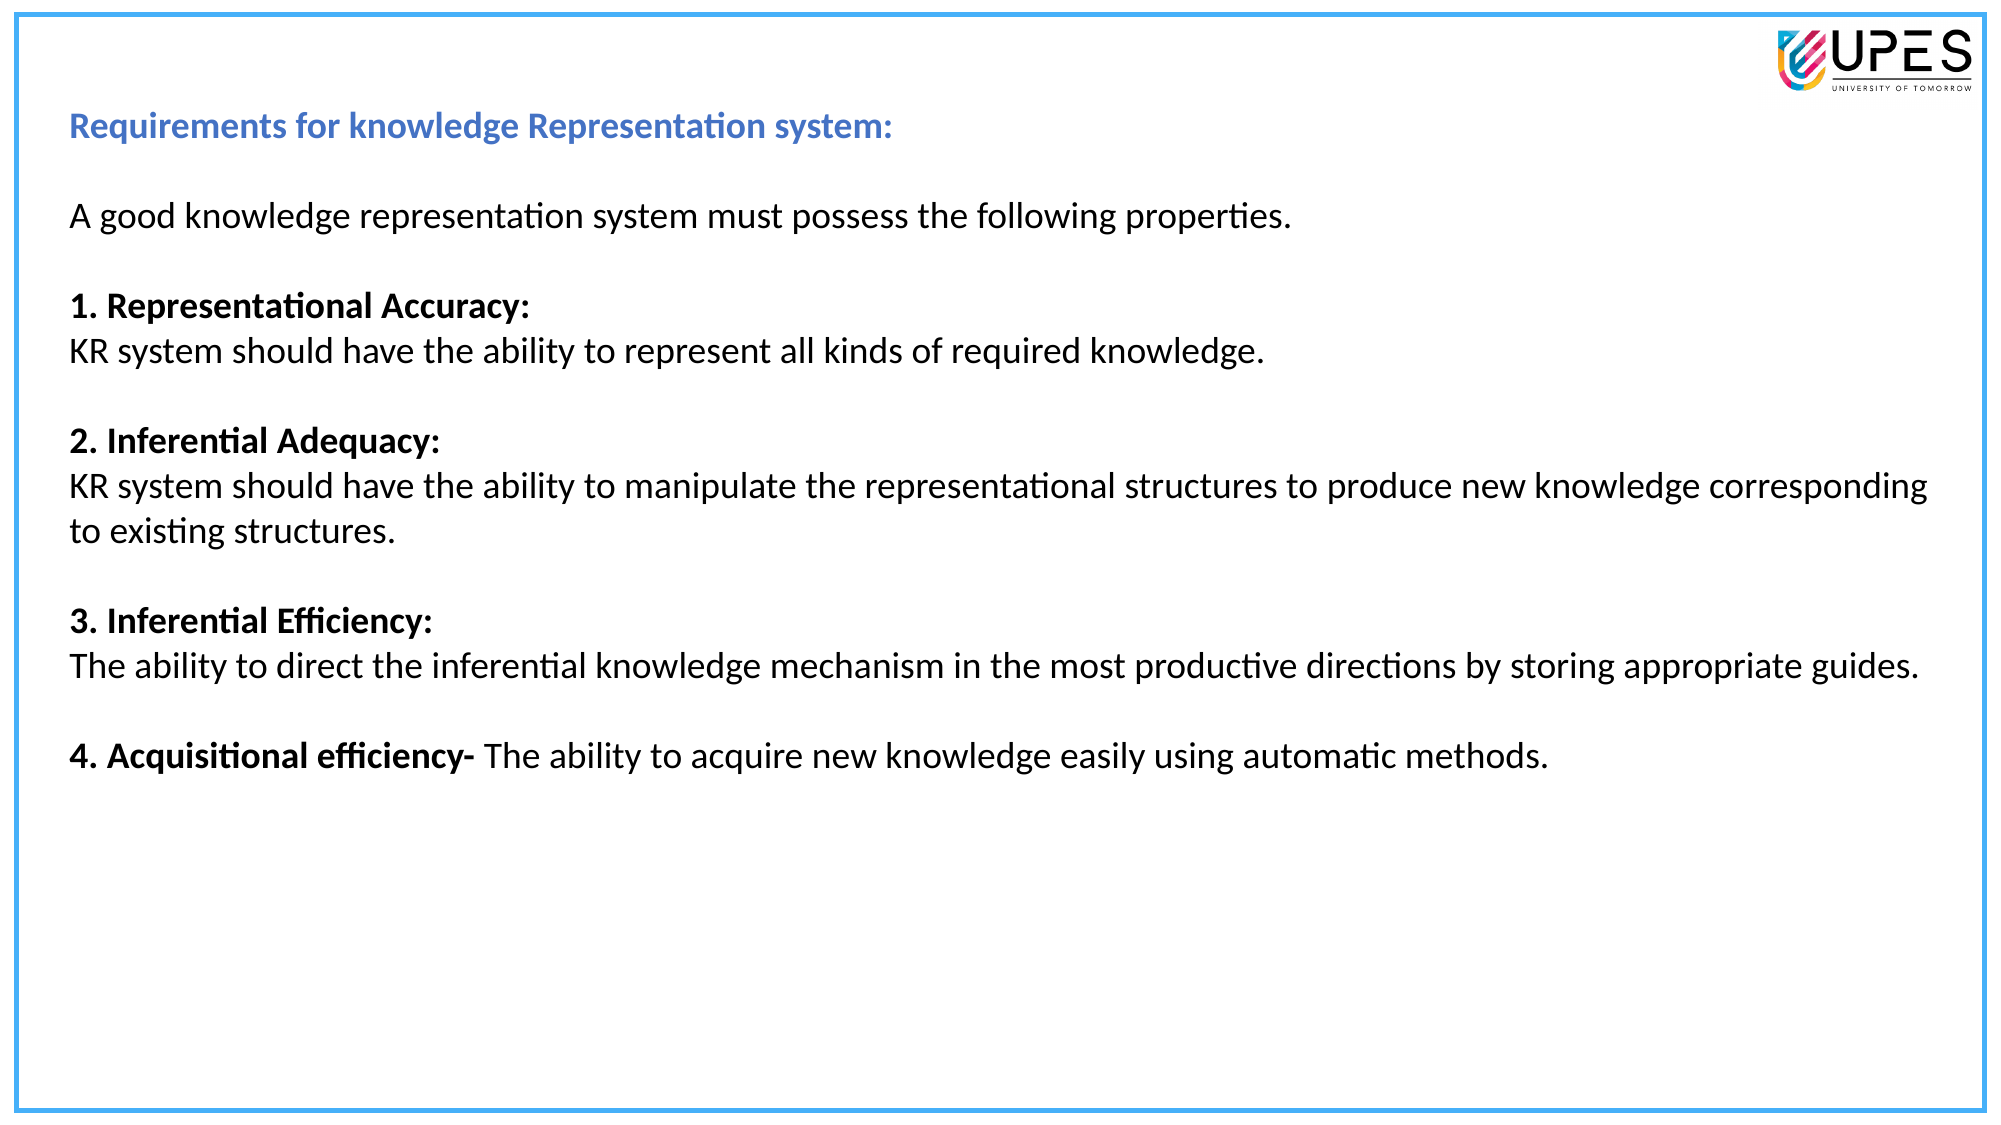

Requirements for knowledge Representation system:

A good knowledge representation system must possess the following properties.

1. Representational Accuracy:
KR system should have the ability to represent all kinds of required knowledge.

2. Inferential Adequacy:
KR system should have the ability to manipulate the representational structures to produce new knowledge corresponding to existing structures.

3. Inferential Efficiency:
The ability to direct the inferential knowledge mechanism in the most productive directions by storing appropriate guides.

4. Acquisitional efficiency- The ability to acquire new knowledge easily using automatic methods.